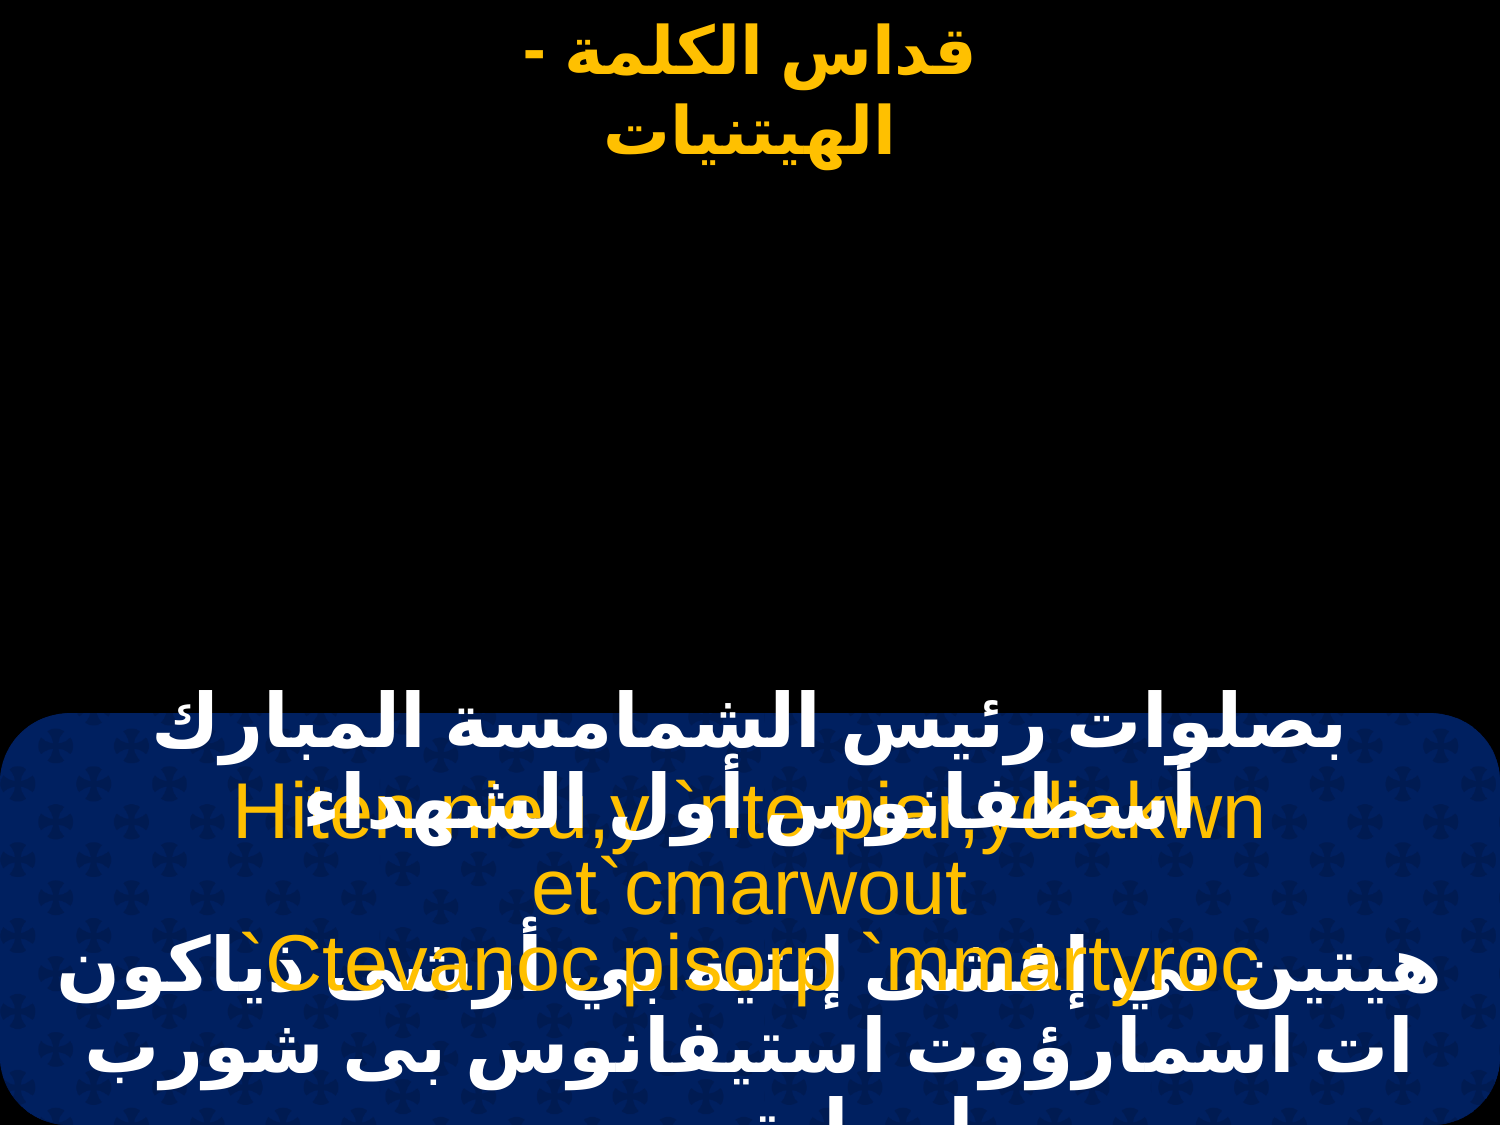

# اسطفانوس
بصلوات رئيس الشمامسة المبارك أسطفانوس أول الشهداء
Hiten nieu,y `nte piar,ydiakwn et`cmarwout
 `Ctevanoc pisorp `mmartyroc
هيتين ني إفشى إنتيه بي أرشى ذياكون ات اسمارؤوت استيفانوس بى شورب اممارتيروس